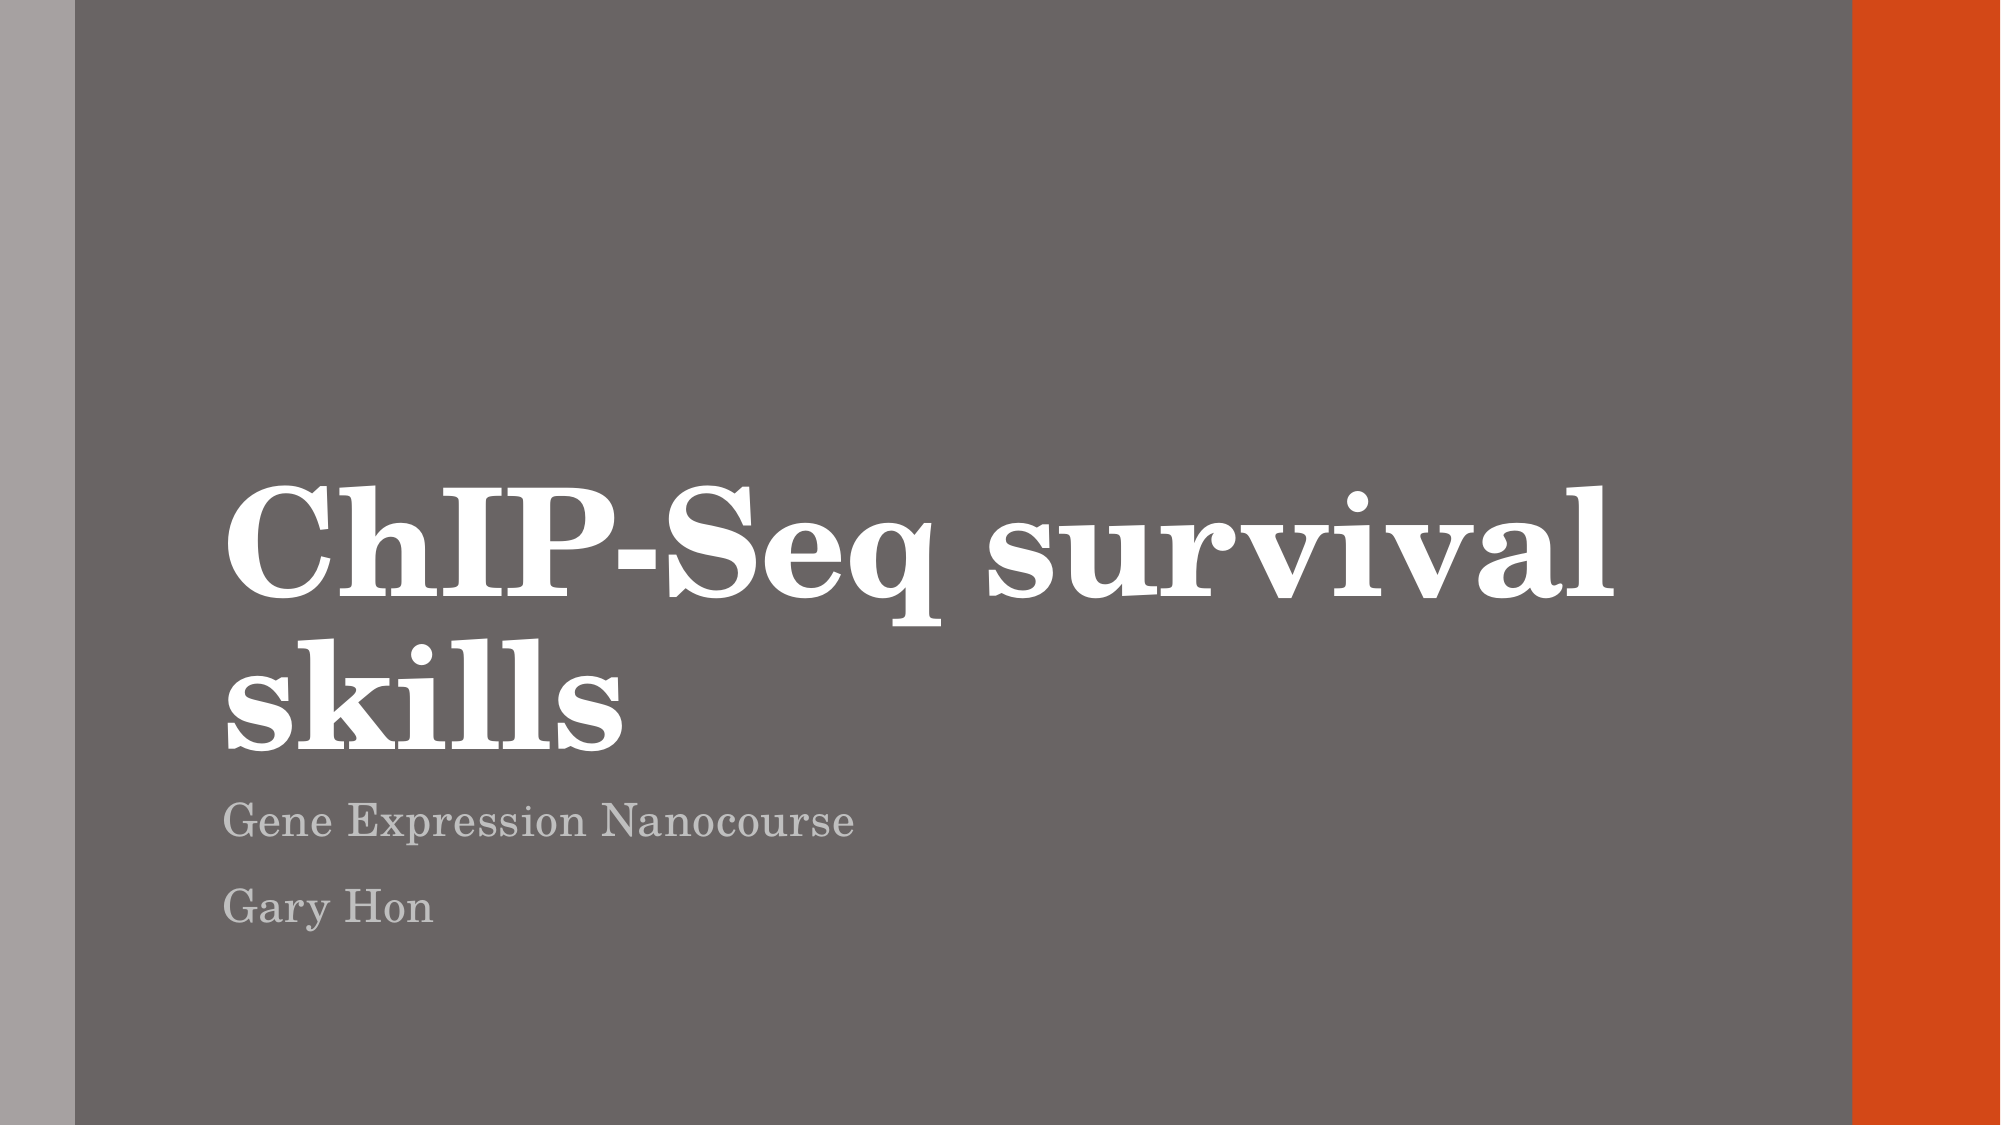

# ChIP-Seq survival skills
Gene Expression Nanocourse
Gary Hon